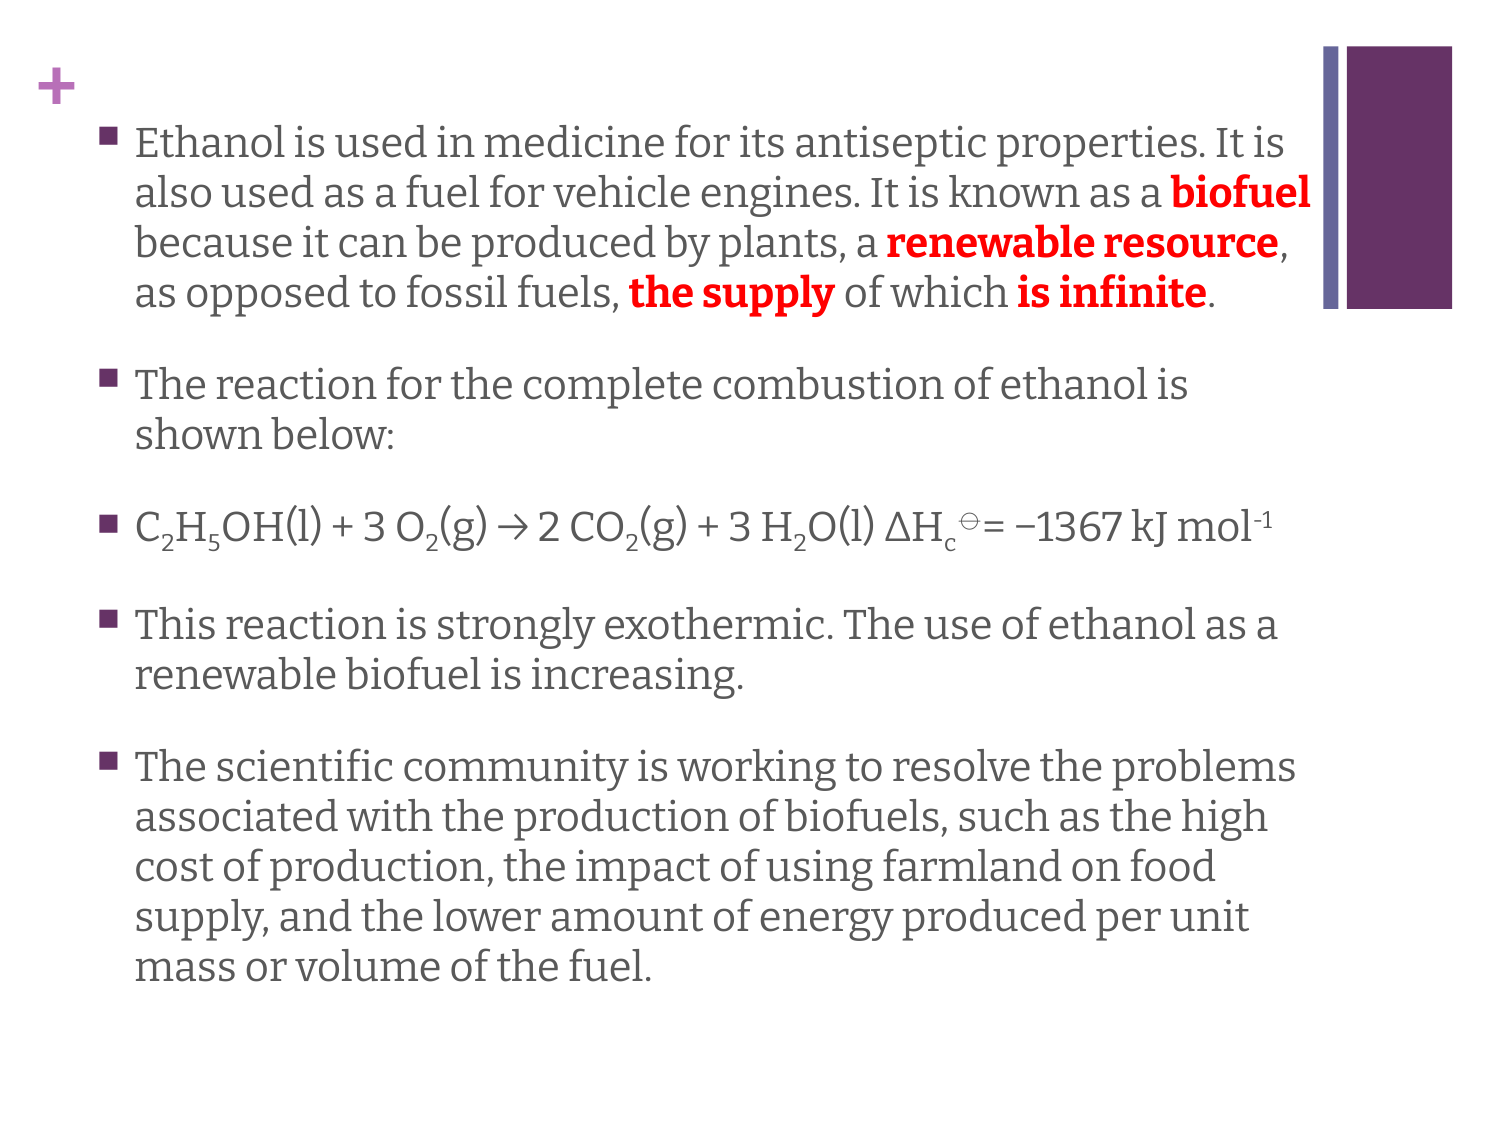

Ethanol is used in medicine for its antiseptic properties. It is also used as a fuel for vehicle engines. It is known as a biofuel because it can be produced by plants, a renewable resource, as opposed to fossil fuels, the supply of which is infinite.
The reaction for the complete combustion of ethanol is shown below:
C2H5OH(l) + 3 O2(g) → 2 CO2(g) + 3 H2O(l) ∆Hc⦵= −1367 kJ mol-1
This reaction is strongly exothermic. The use of ethanol as a renewable biofuel is increasing.
The scientific community is working to resolve the problems associated with the production of biofuels, such as the high cost of production, the impact of using farmland on food supply, and the lower amount of energy produced per unit mass or volume of the fuel.